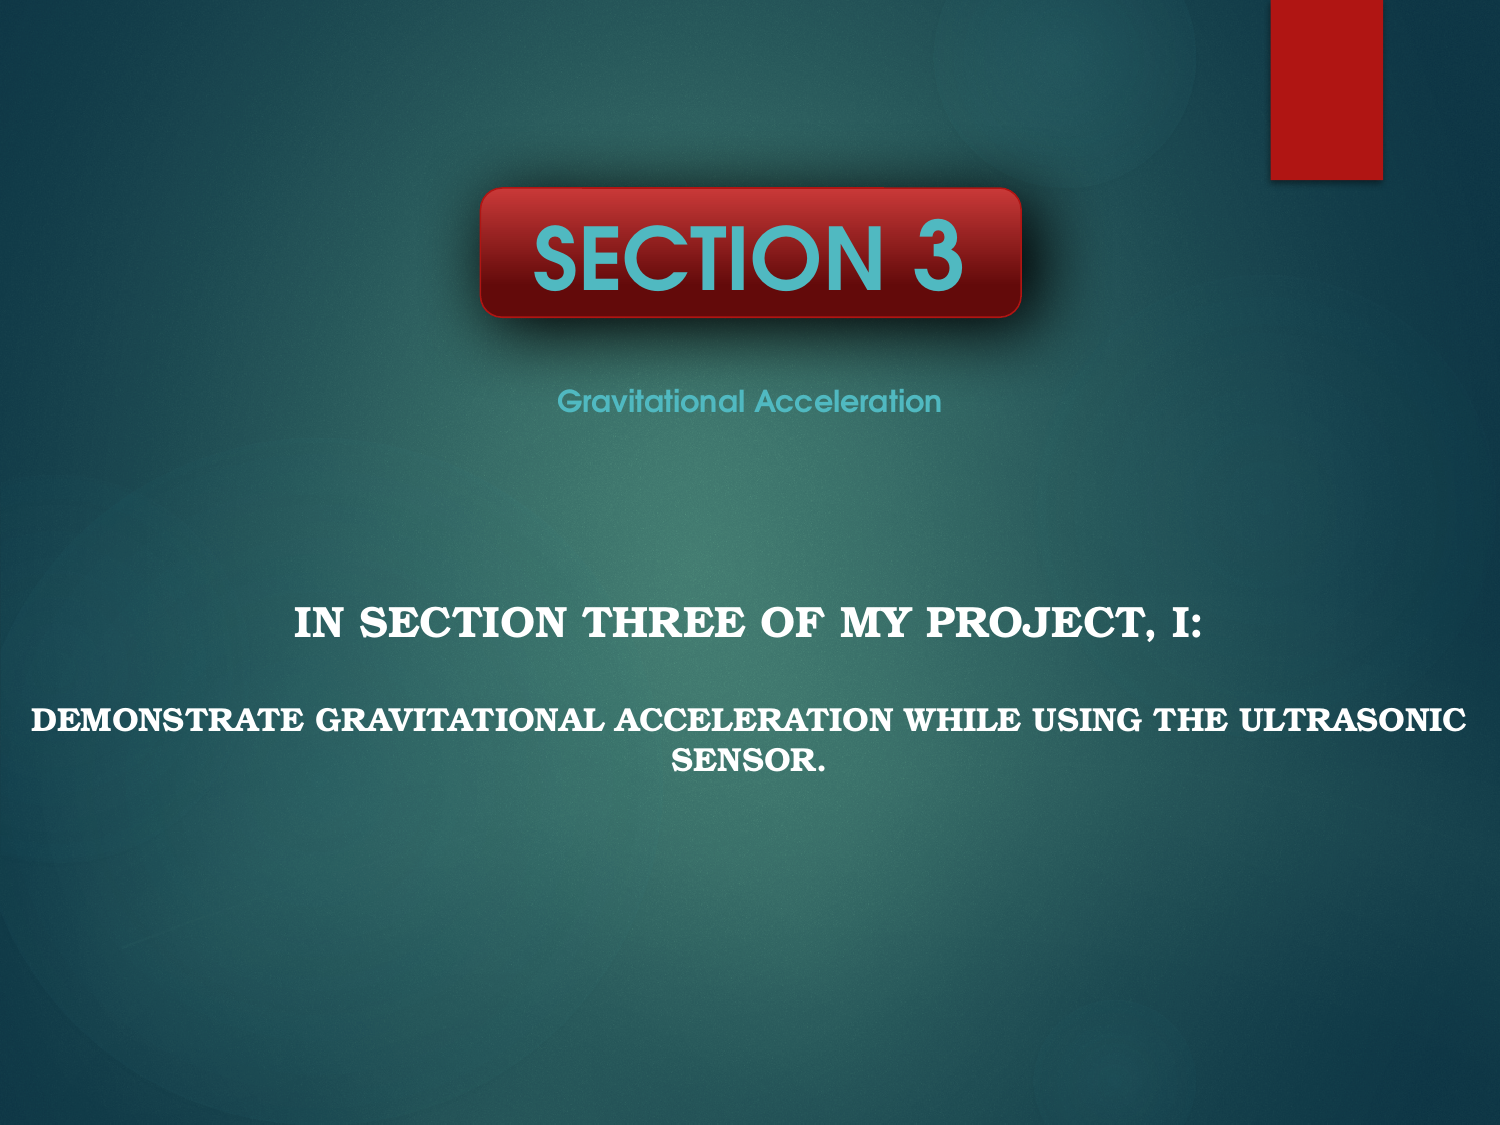

SECTION 3

# Gravitational Acceleration
In section Three of my project, I:

Demonstrate Gravitational Acceleration while using the ultrasonic sensor.